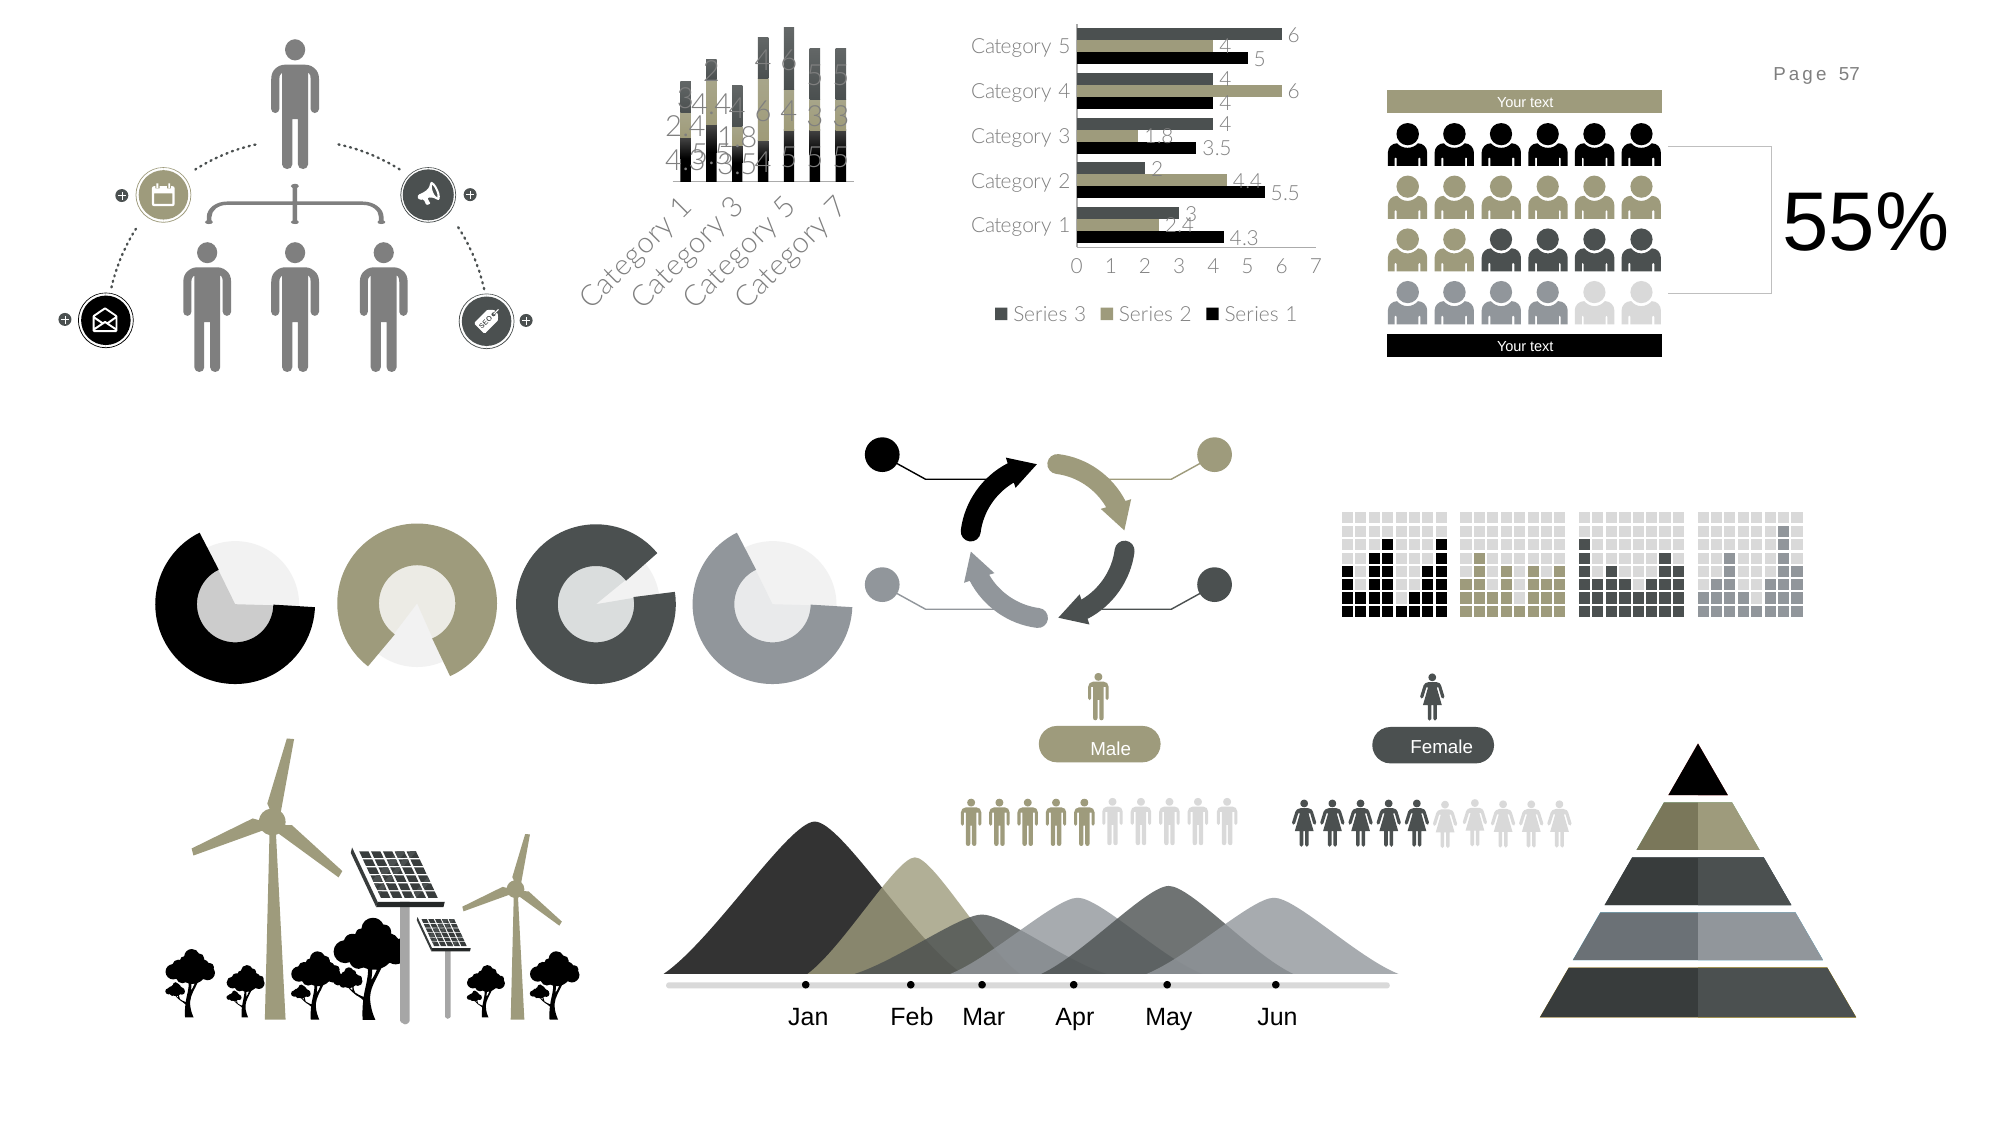

### Chart

| Category | Series 1 | Series 2 | Series 3 |
|---|---|---|---|
| Category 1 | 4.3 | 2.4 | 3.0 |
| Category 2 | 5.5 | 4.4 | 2.0 |
| Category 3 | 3.5 | 1.8 | 4.0 |
| Category 4 | 4.0 | 6.0 | 4.0 |
| Category 5 | 5.0 | 4.0 | 6.0 |
| Category 6 | 5.0 | 3.0 | 5.0 |
| Category 7 | 5.0 | 3.0 | 5.0 |

### Chart

| Category | Series 1 | Series 2 | Series 3 |
|---|---|---|---|
| Category 1 | 4.3 | 2.4 | 3.0 |
| Category 2 | 5.5 | 4.4 | 2.0 |
| Category 3 | 3.5 | 1.8 | 4.0 |
| Category 4 | 4.0 | 6.0 | 4.0 |
| Category 5 | 5.0 | 4.0 | 6.0 |

Your text

55%

Your text

Female
Male

Jan
Feb
Mar
Apr
May
Jun